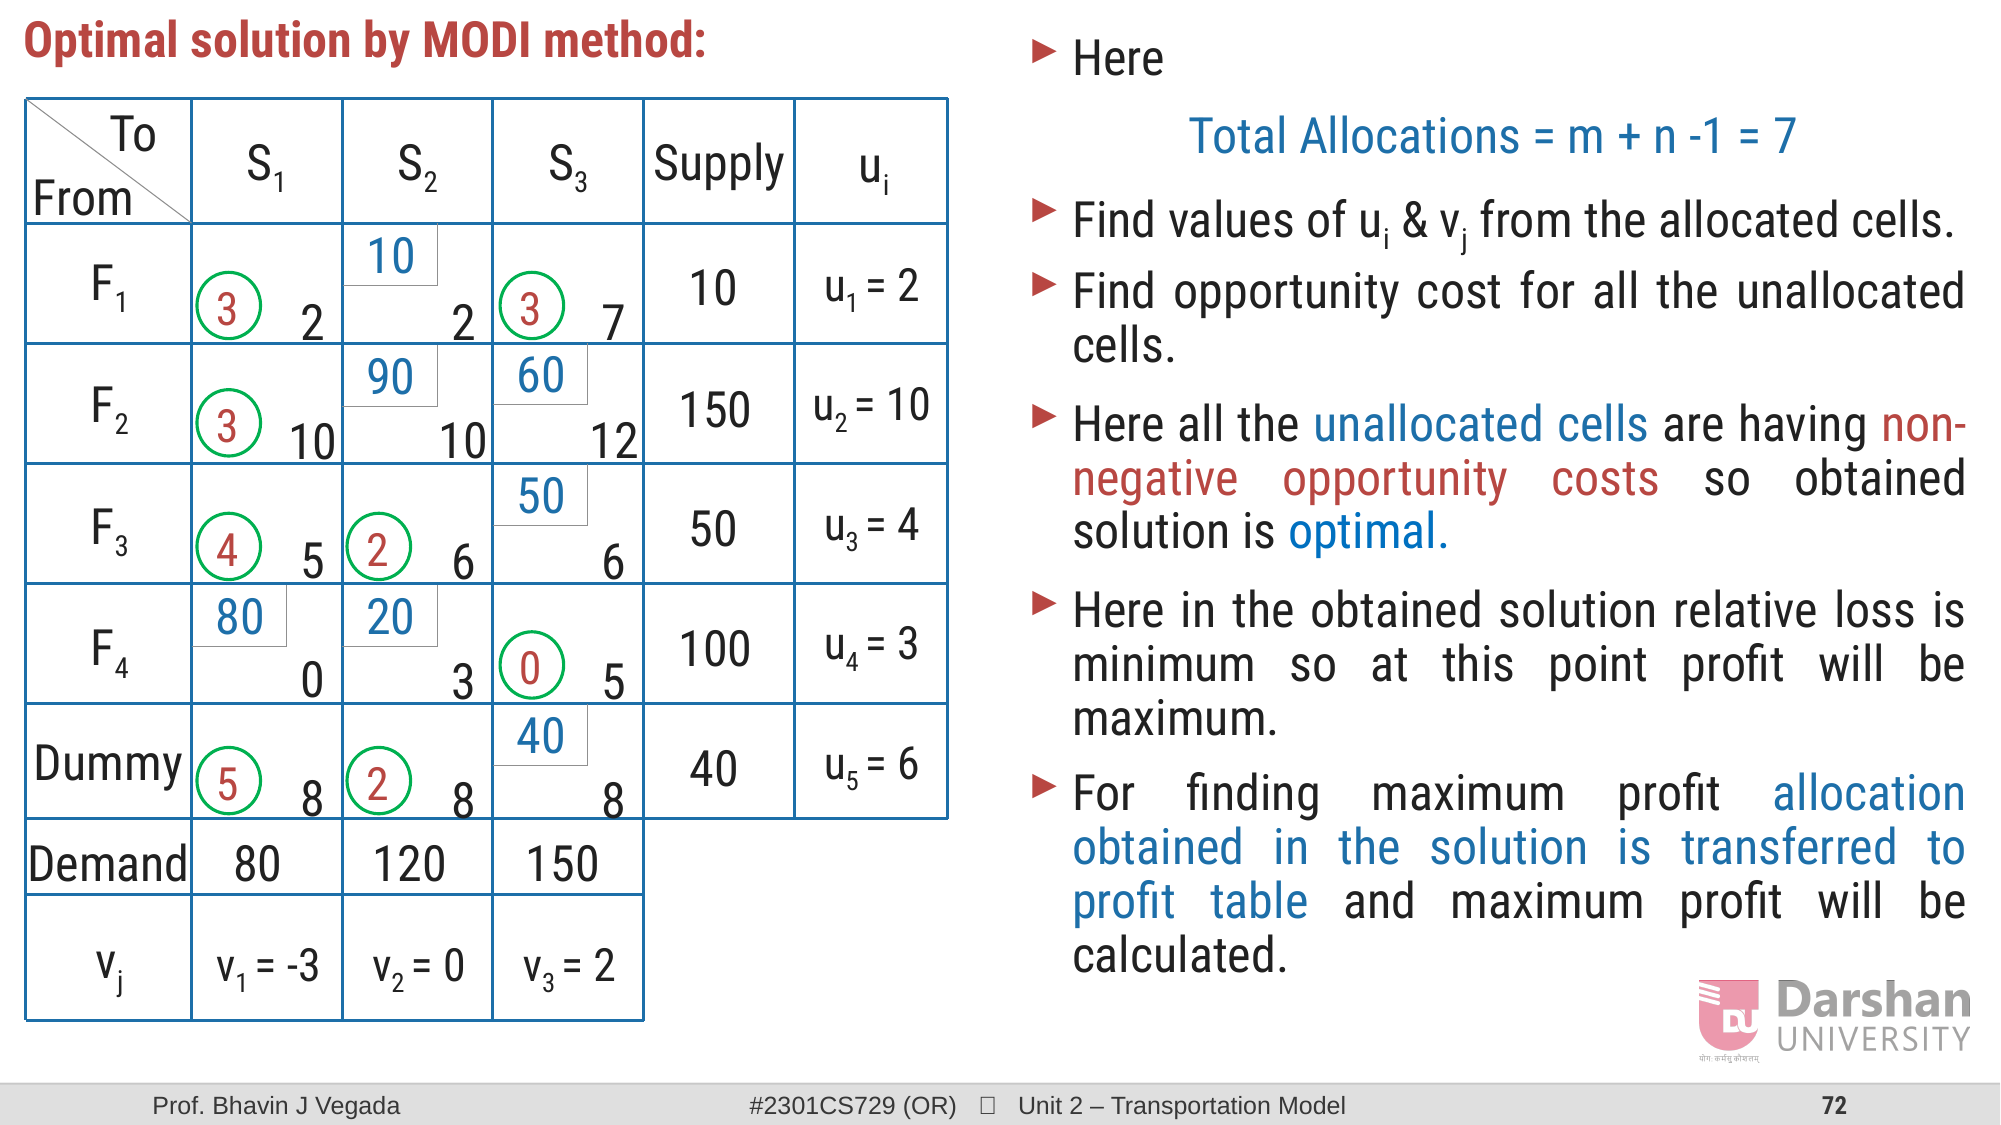

Optimal solution by MODI method:
Here
To
Total Allocations = m + n -1 = 7
S1
S2
S3
Supply
ui
From
Find values of ui & vj from the allocated cells.
10
F1
u1 = 2
10
Find opportunity cost for all the unallocated cells.
3
3

2
2
7
60
90
F2
u2 = 10
150
3

Here all the unallocated cells are having non-negative opportunity costs so obtained solution is optimal.
10
12
10
50
F3
u3 = 4
50
4
2

5
6
6
80
20
Here in the obtained solution relative loss is minimum so at this point profit will be maximum.
For finding maximum profit allocation obtained in the solution is transferred to profit table and maximum profit will be calculated.
u4 = 3
F4
100
0

0
3
5
40
Dummy
u5 = 6
40
5
2

8
8
8
Demand
80
120
150
vj
v1 = -3
v2 = 0
v3 = 2